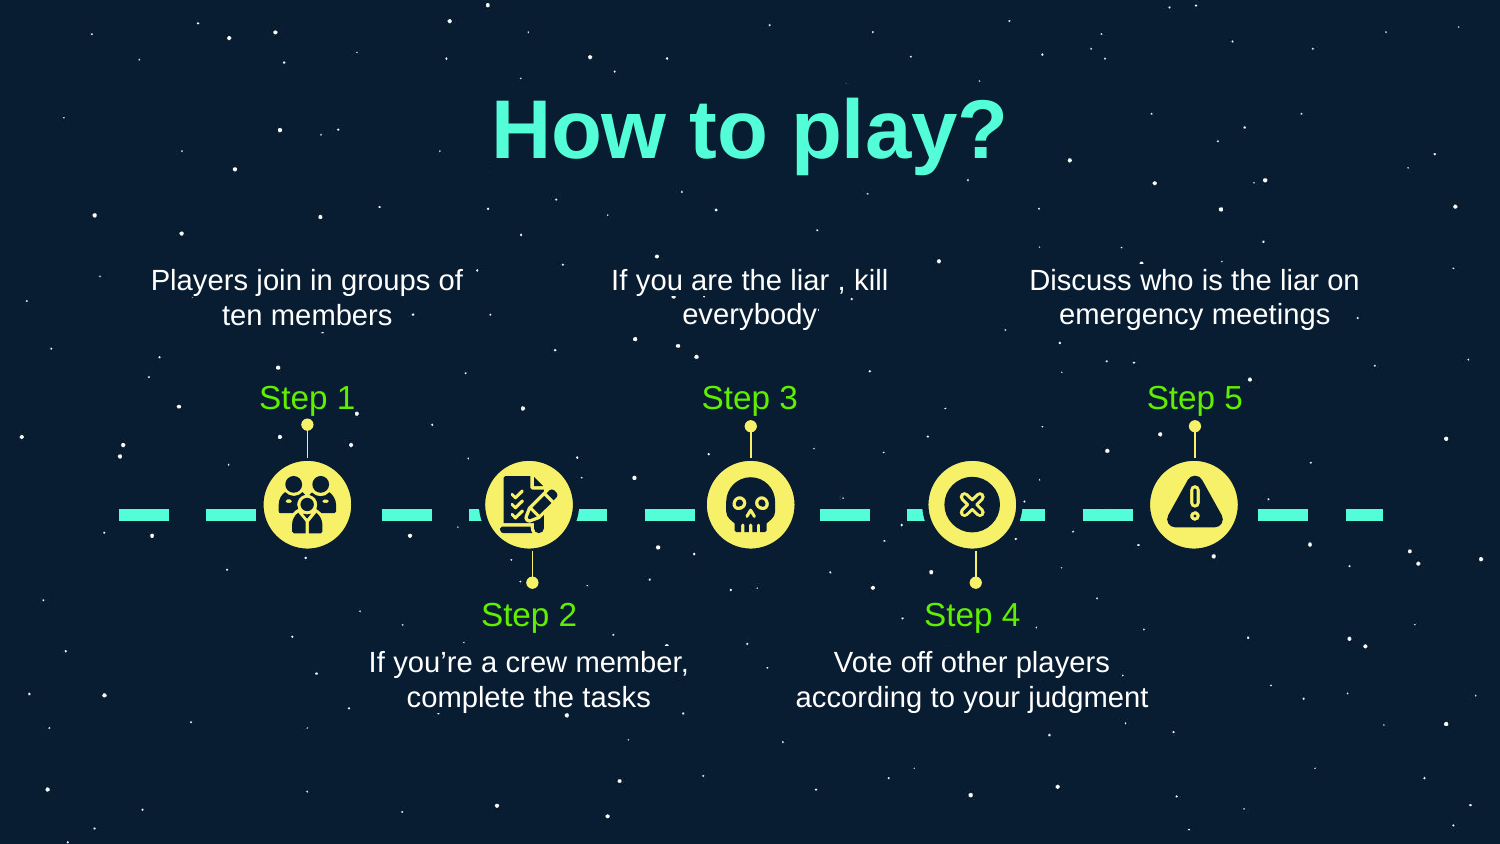

# How to play?
If you are the liar , kill everybody
Discuss who is the liar on emergency meetings
Players join in groups of ten members
Step 3
Step 5
Step 1

Step 2
Step 4
If you’re a crew member, complete the tasks
Vote off other players according to your judgment